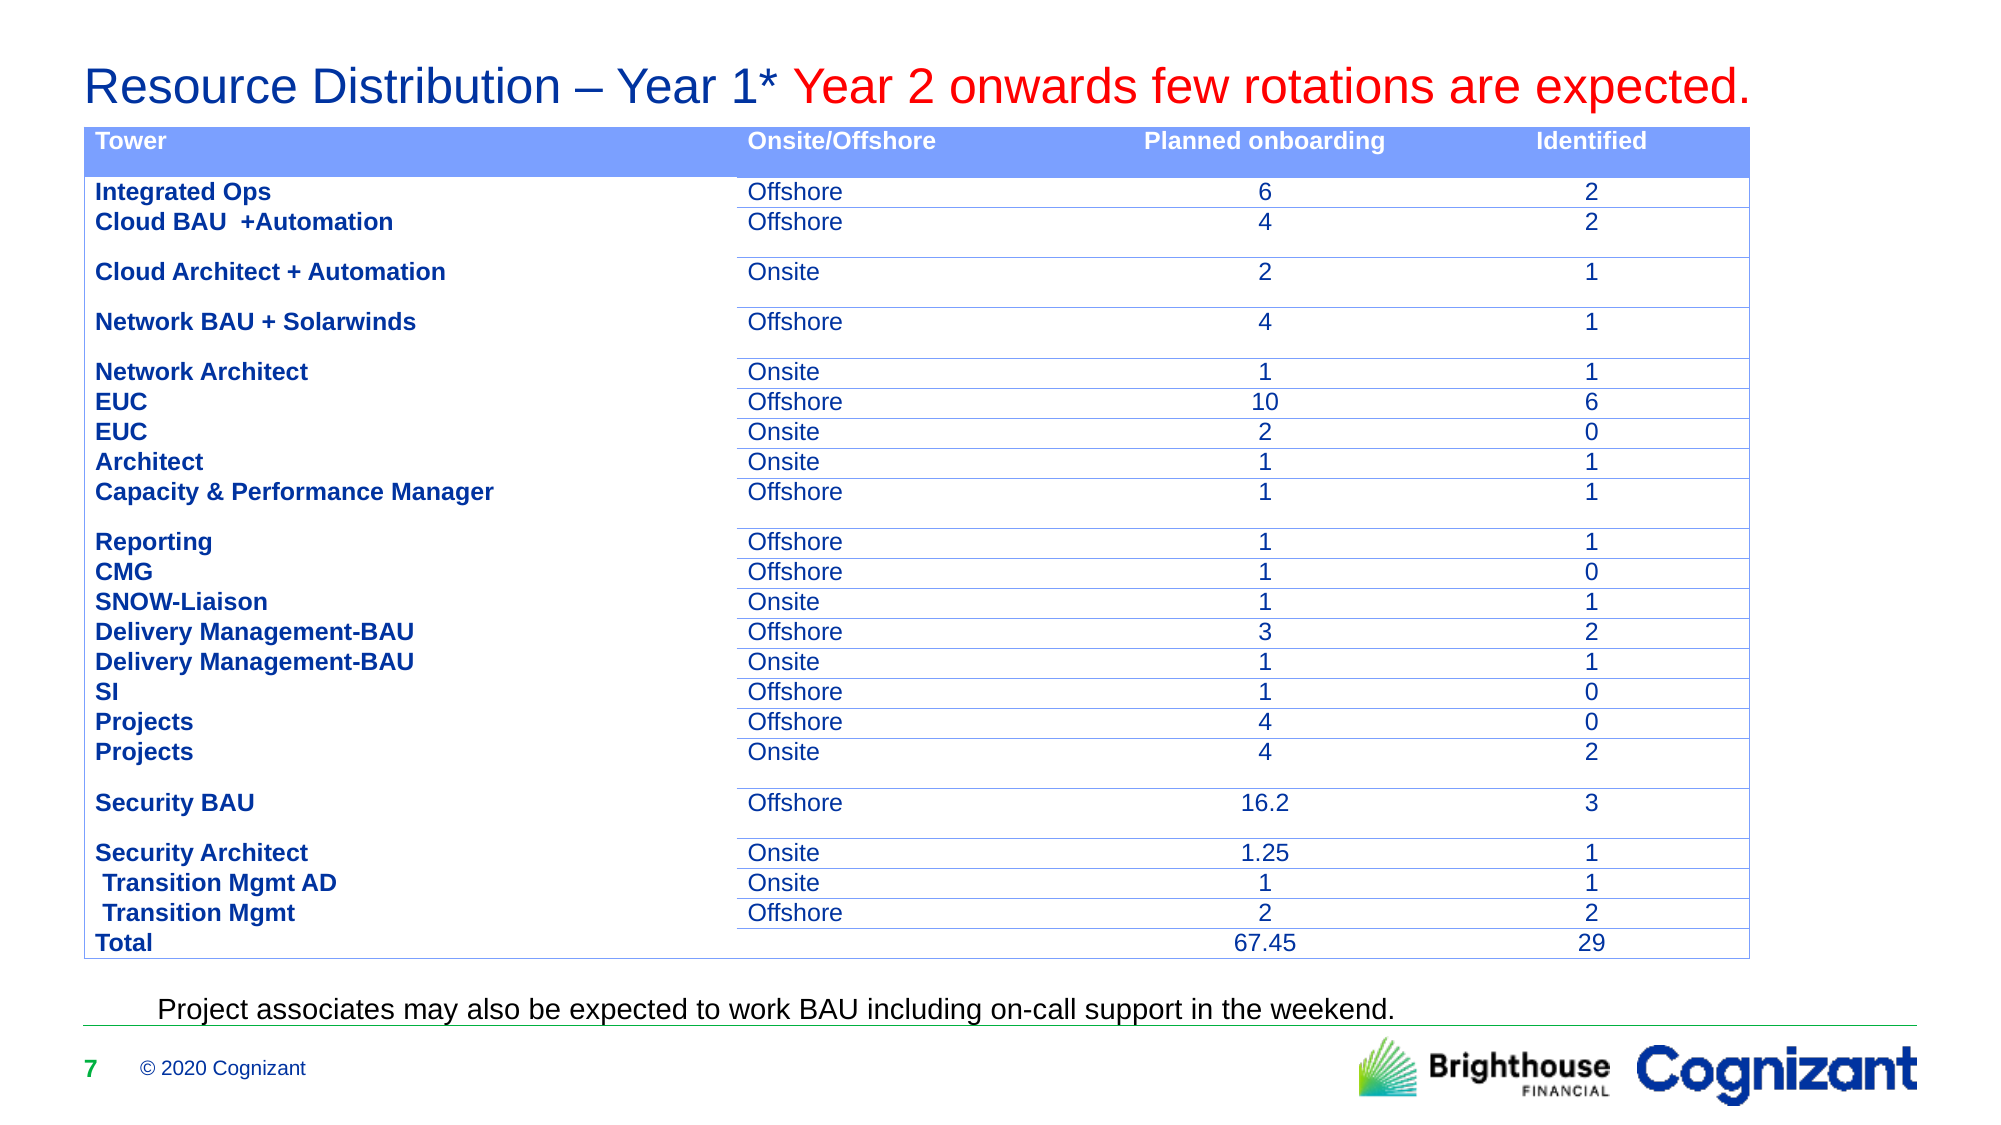

# Resource Distribution – Year 1* Year 2 onwards few rotations are expected.
| Tower | Onsite/Offshore | Planned onboarding | Identified |
| --- | --- | --- | --- |
| Integrated Ops | Offshore | 6 | 2 |
| Cloud BAU  +Automation | Offshore | 4 | 2 |
| Cloud Architect + Automation | Onsite | 2 | 1 |
| Network BAU + Solarwinds | Offshore | 4 | 1 |
| Network Architect | Onsite | 1 | 1 |
| EUC | Offshore | 10 | 6 |
| EUC | Onsite | 2 | 0 |
| Architect | Onsite | 1 | 1 |
| Capacity & Performance Manager | Offshore | 1 | 1 |
| Reporting | Offshore | 1 | 1 |
| CMG | Offshore | 1 | 0 |
| SNOW-Liaison | Onsite | 1 | 1 |
| Delivery Management-BAU | Offshore | 3 | 2 |
| Delivery Management-BAU | Onsite | 1 | 1 |
| SI | Offshore | 1 | 0 |
| Projects | Offshore | 4 | 0 |
| Projects | Onsite | 4 | 2 |
| Security BAU | Offshore | 16.2 | 3 |
| Security Architect | Onsite | 1.25 | 1 |
| Transition Mgmt AD | Onsite | 1 | 1 |
| Transition Mgmt | Offshore | 2 | 2 |
| Total |  | 67.45 | 29 |
Project associates may also be expected to work BAU including on-call support in the weekend.

7
© 2020 Cognizant